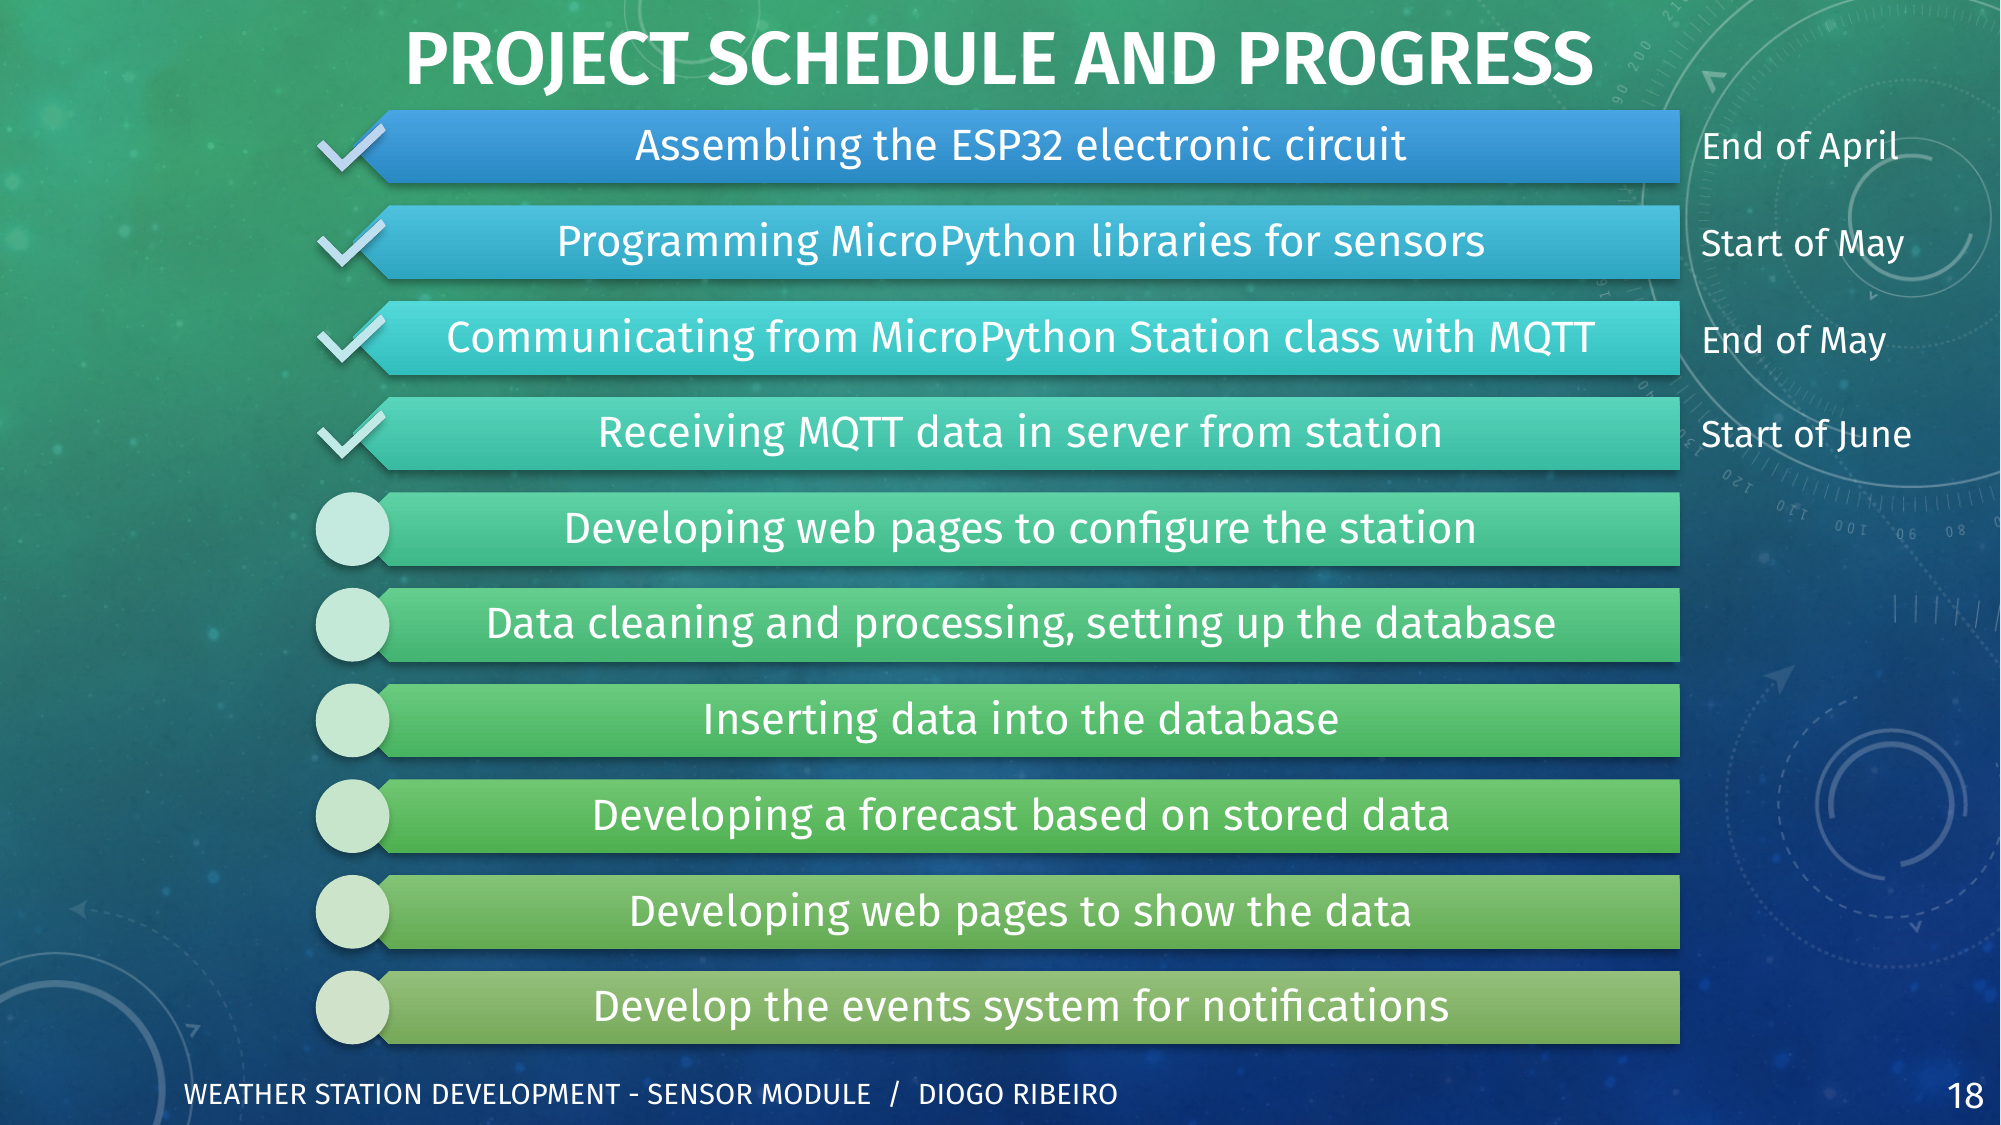

# Project Schedule and Progress
Assembling the ESP32 electronic circuit
Programming MicroPython libraries for sensors
Communicating from MicroPython Station class with MQTT
Receiving MQTT data in server from station
Developing web pages to configure the station
Data cleaning and processing, setting up the database
Inserting data into the database
Developing a forecast based on stored data
Developing web pages to show the data
Develop the events system for notifications
End of April
Start of May
End of May
Start of June
WEATHER STATION DEVELOPMENT - SENSOR MODULE  /  DIOGO RIBEIRO
18